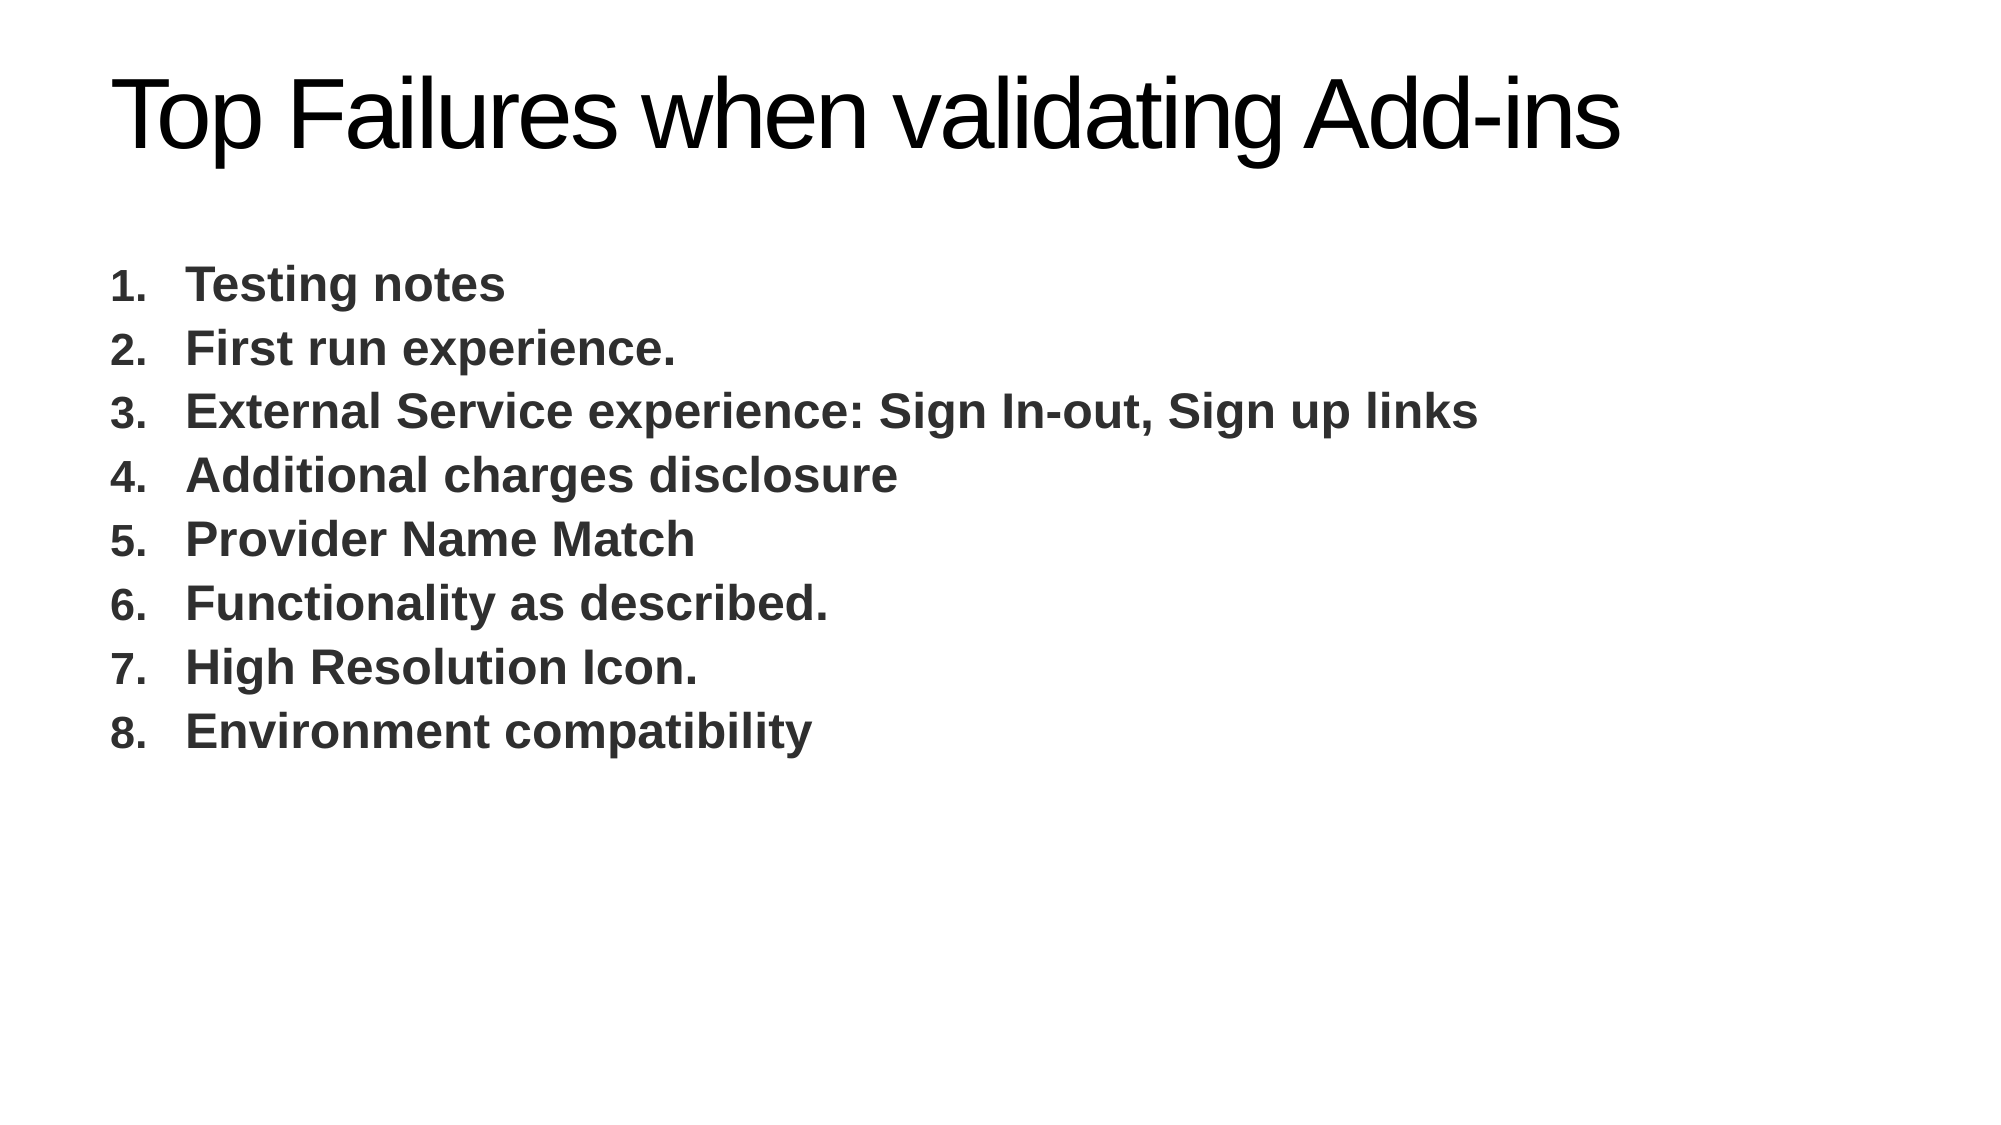

# Top Failures when validating Add-ins
Testing notes
First run experience.
External Service experience: Sign In-out, Sign up links
Additional charges disclosure
Provider Name Match
Functionality as described.
High Resolution Icon.
Environment compatibility